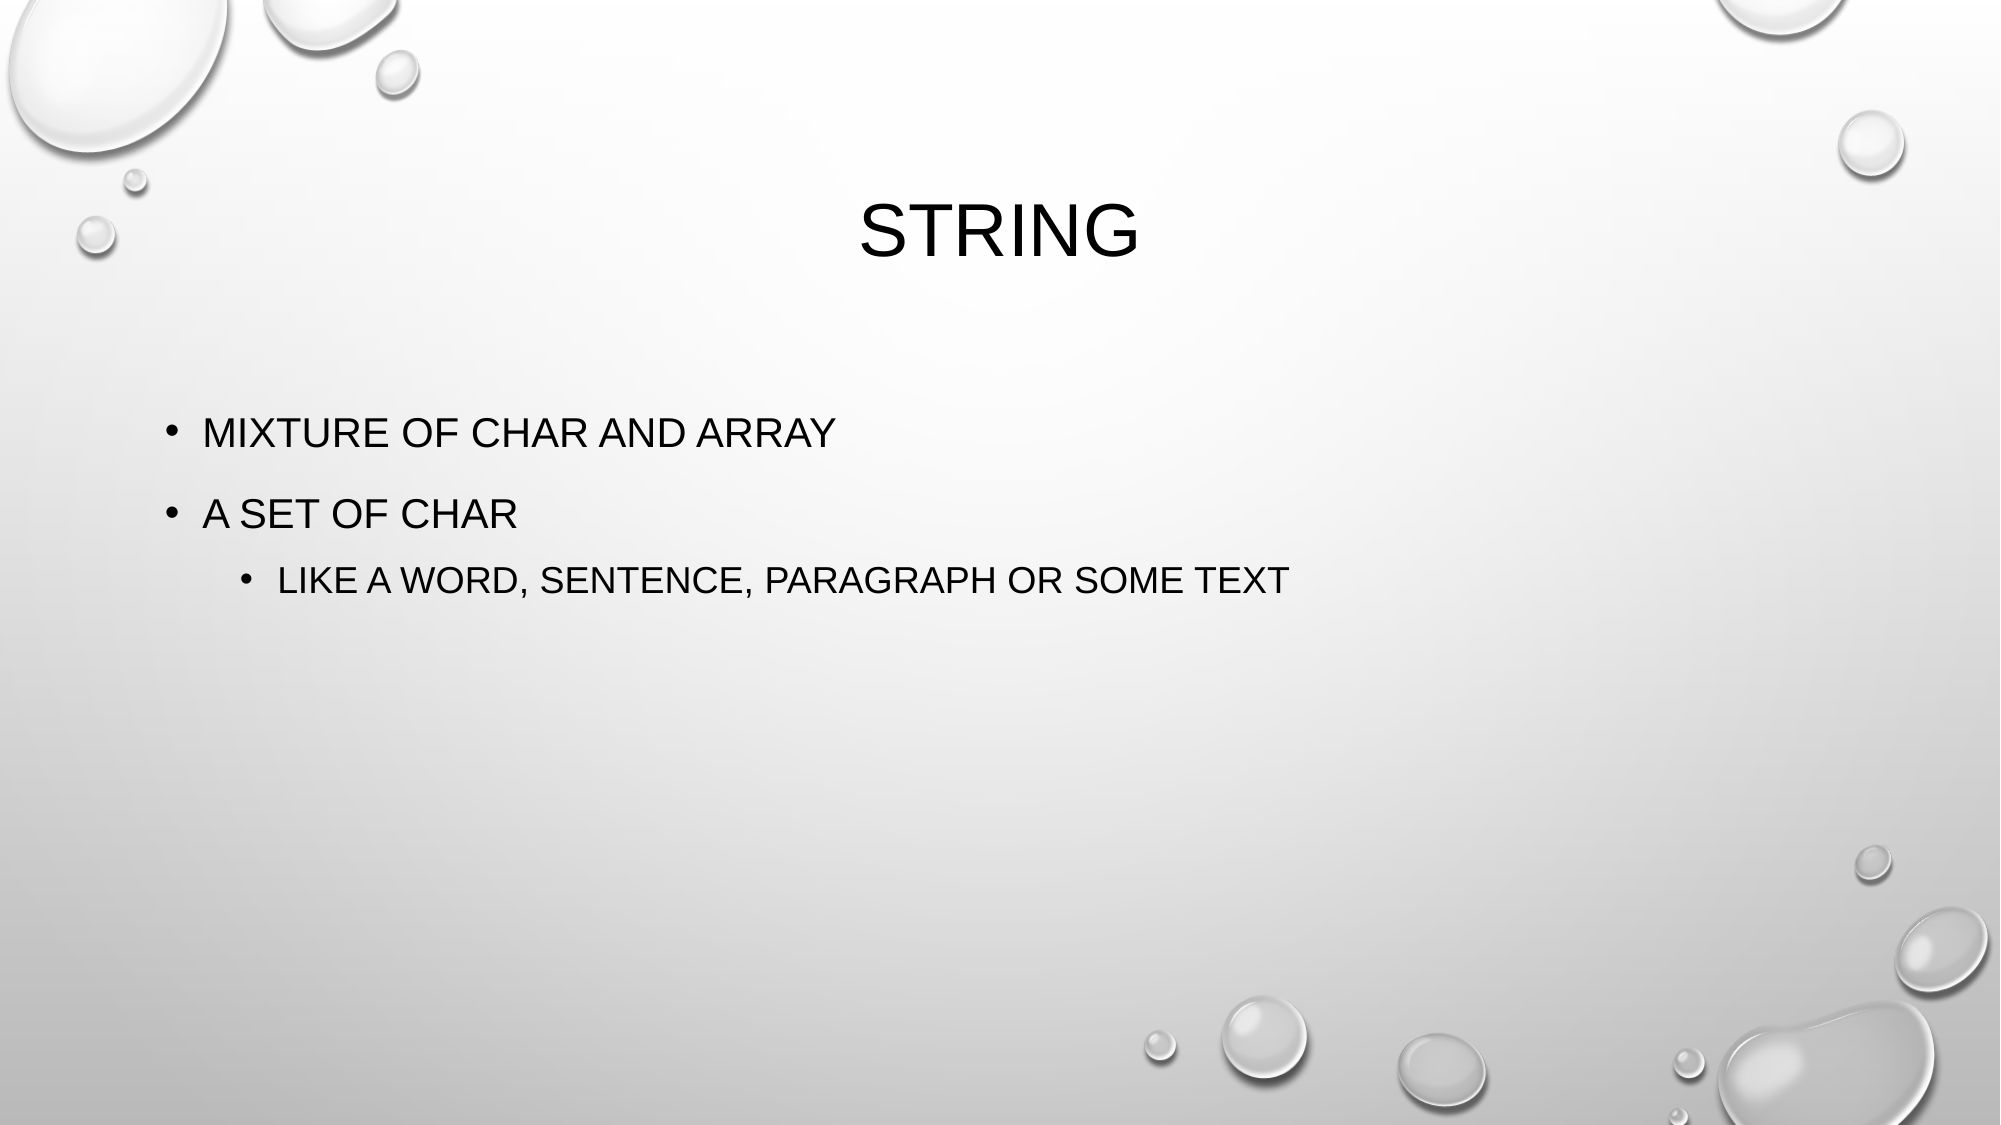

# string
Mixture of char and array
A set of char
Like a word, sentence, paragraph or some text